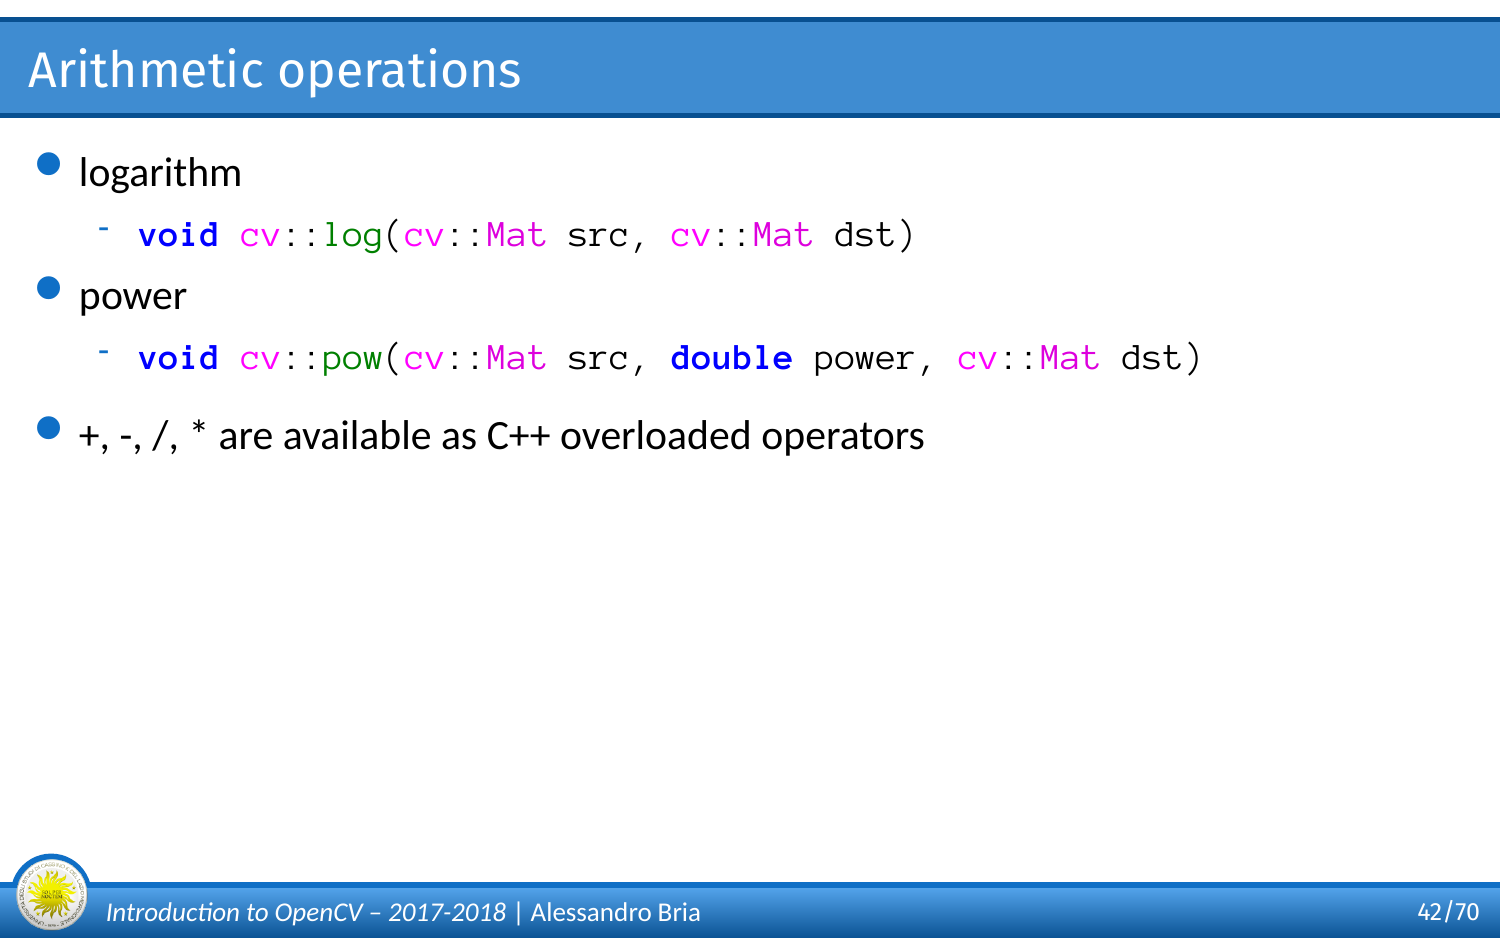

# Arithmetic operations
logarithm
void cv::log(cv::Mat src, cv::Mat dst)
power
void cv::pow(cv::Mat src, double power, cv::Mat dst)
+, -, /, * are available as C++ overloaded operators